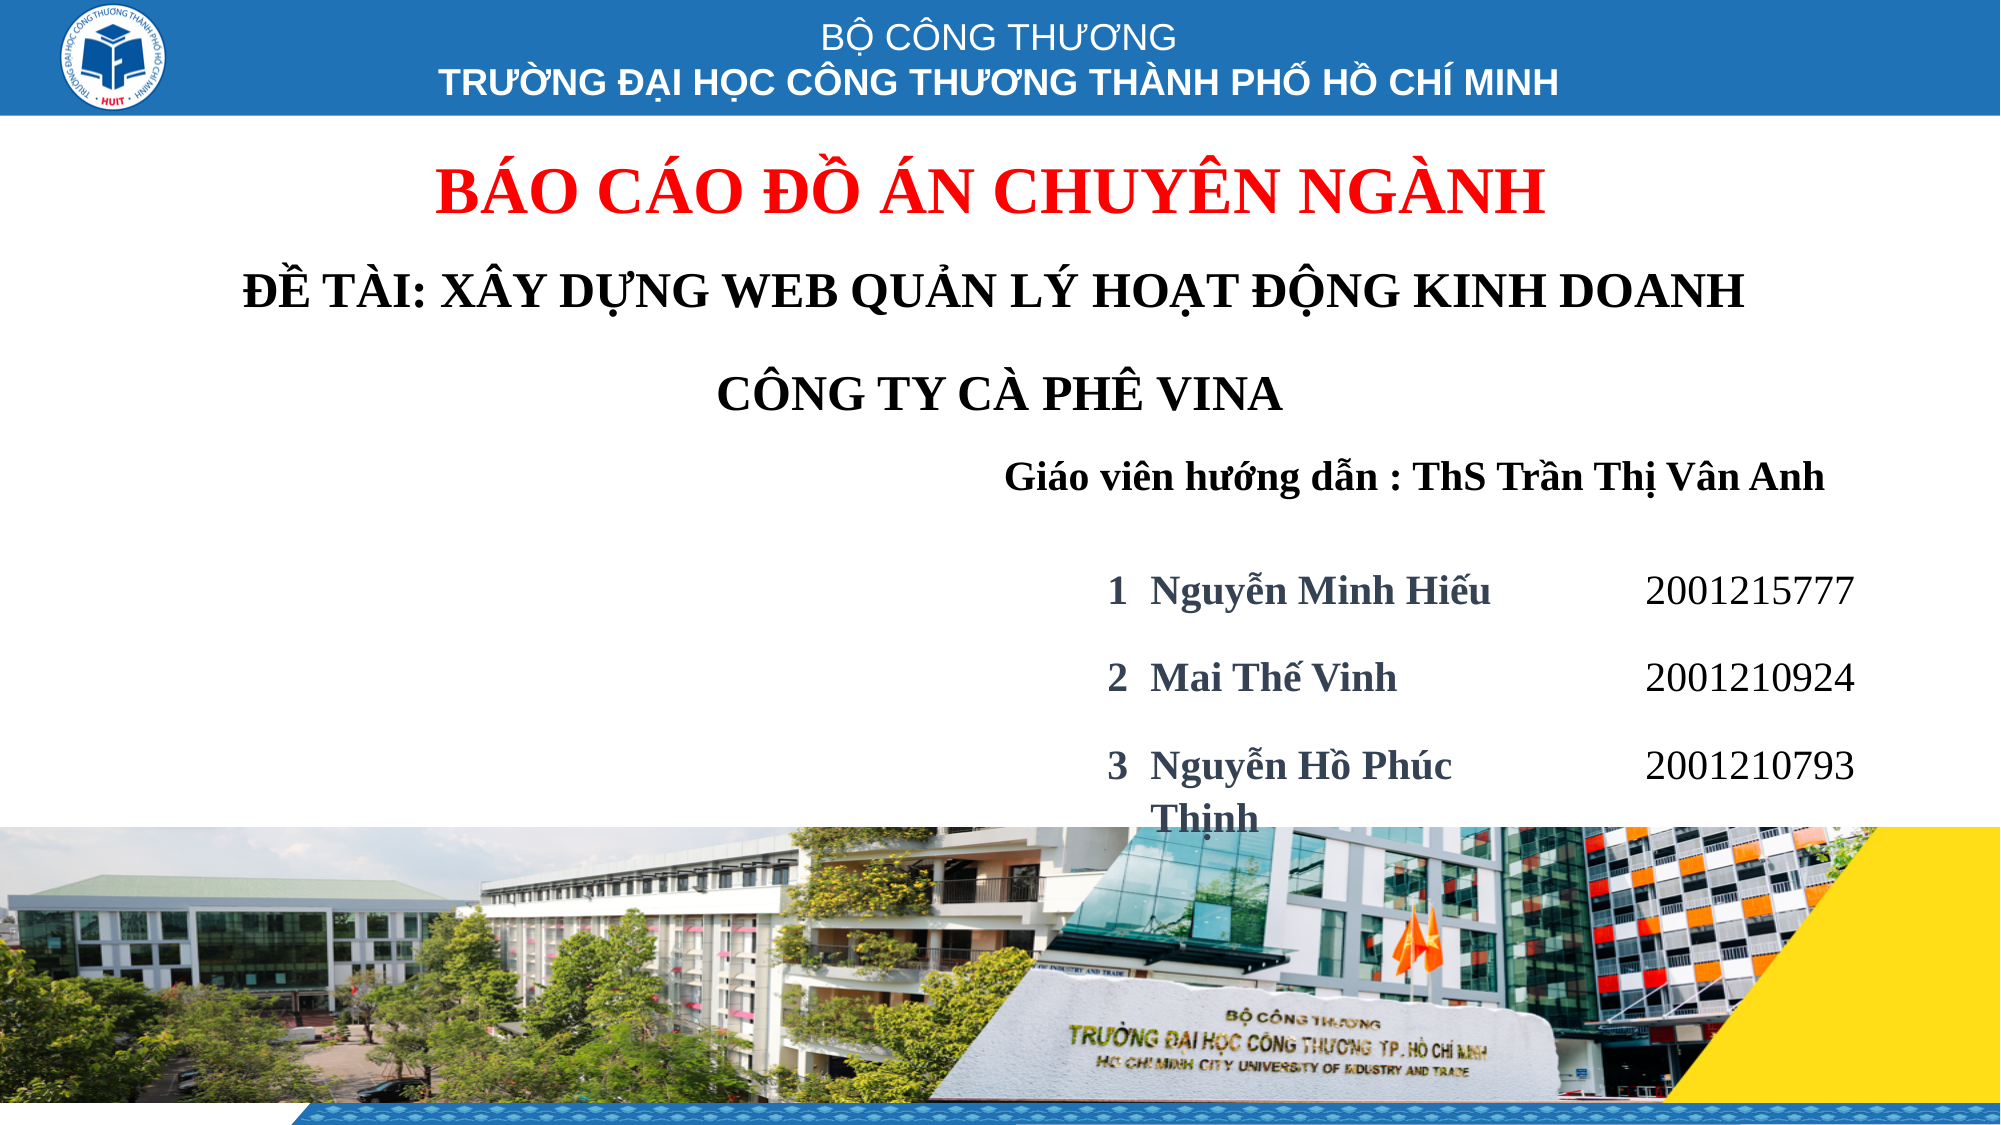

BÁO CÁO ĐỒ ÁN CHUYÊN NGÀNH
ĐỀ TÀI: XÂY DỰNG WEB QUẢN LÝ HOẠT ĐỘNG KINH DOANH
CÔNG TY CÀ PHÊ VINA
Giáo viên hướng dẫn : ThS Trần Thị Vân Anh
| 1 | Nguyễn Minh Hiếu | 2001215777 |
| --- | --- | --- |
| 2 | Mai Thế Vinh | 2001210924 |
| 3 | Nguyễn Hồ Phúc Thịnh | 2001210793 |